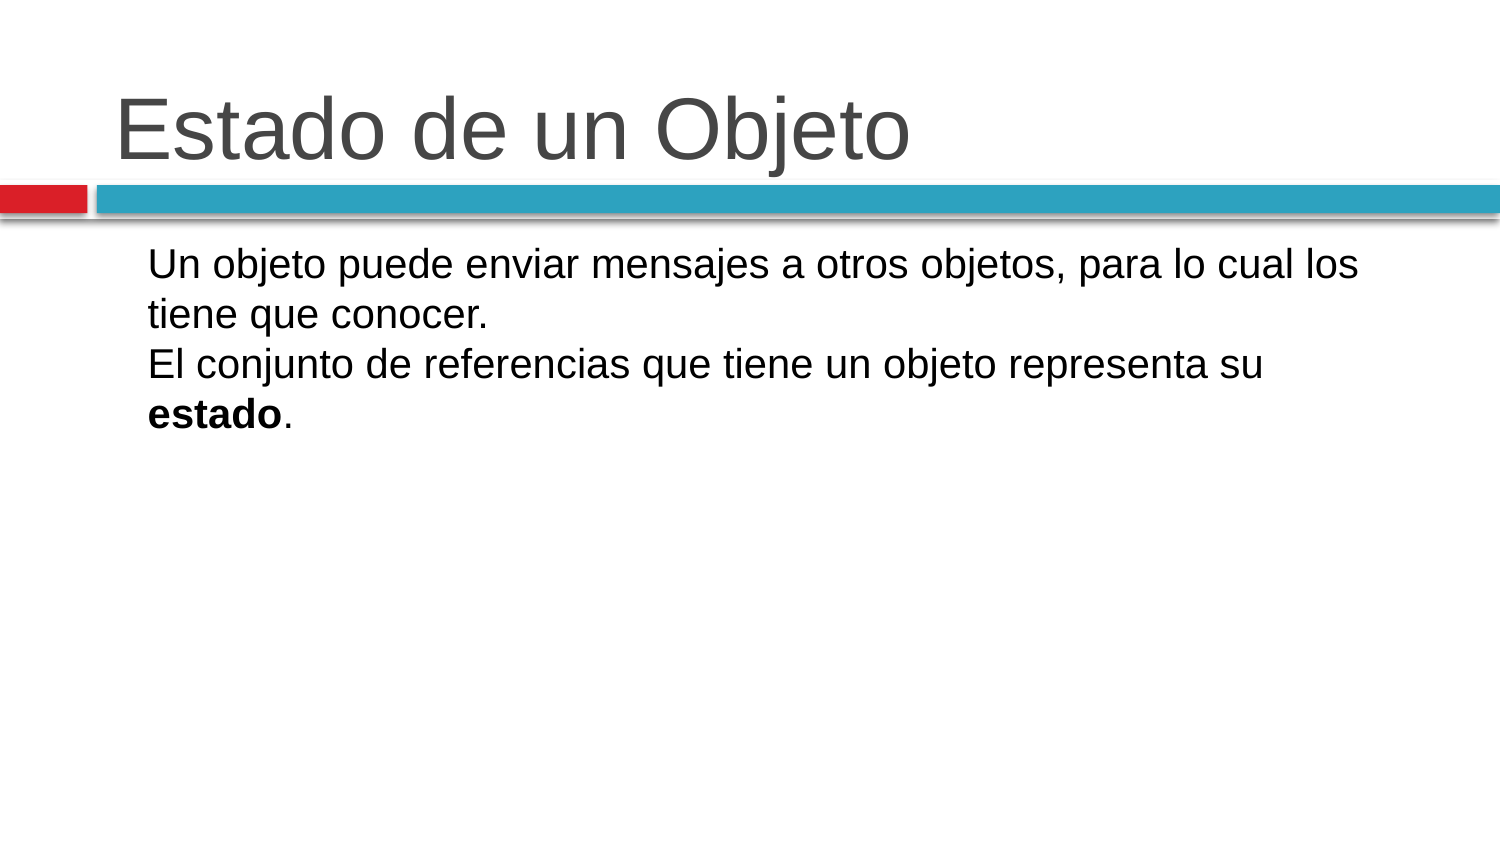

# Estado de un Objeto

Un objeto puede enviar mensajes a otros objetos, para lo cual los tiene que conocer.
El conjunto de referencias que tiene un objeto representa su estado.